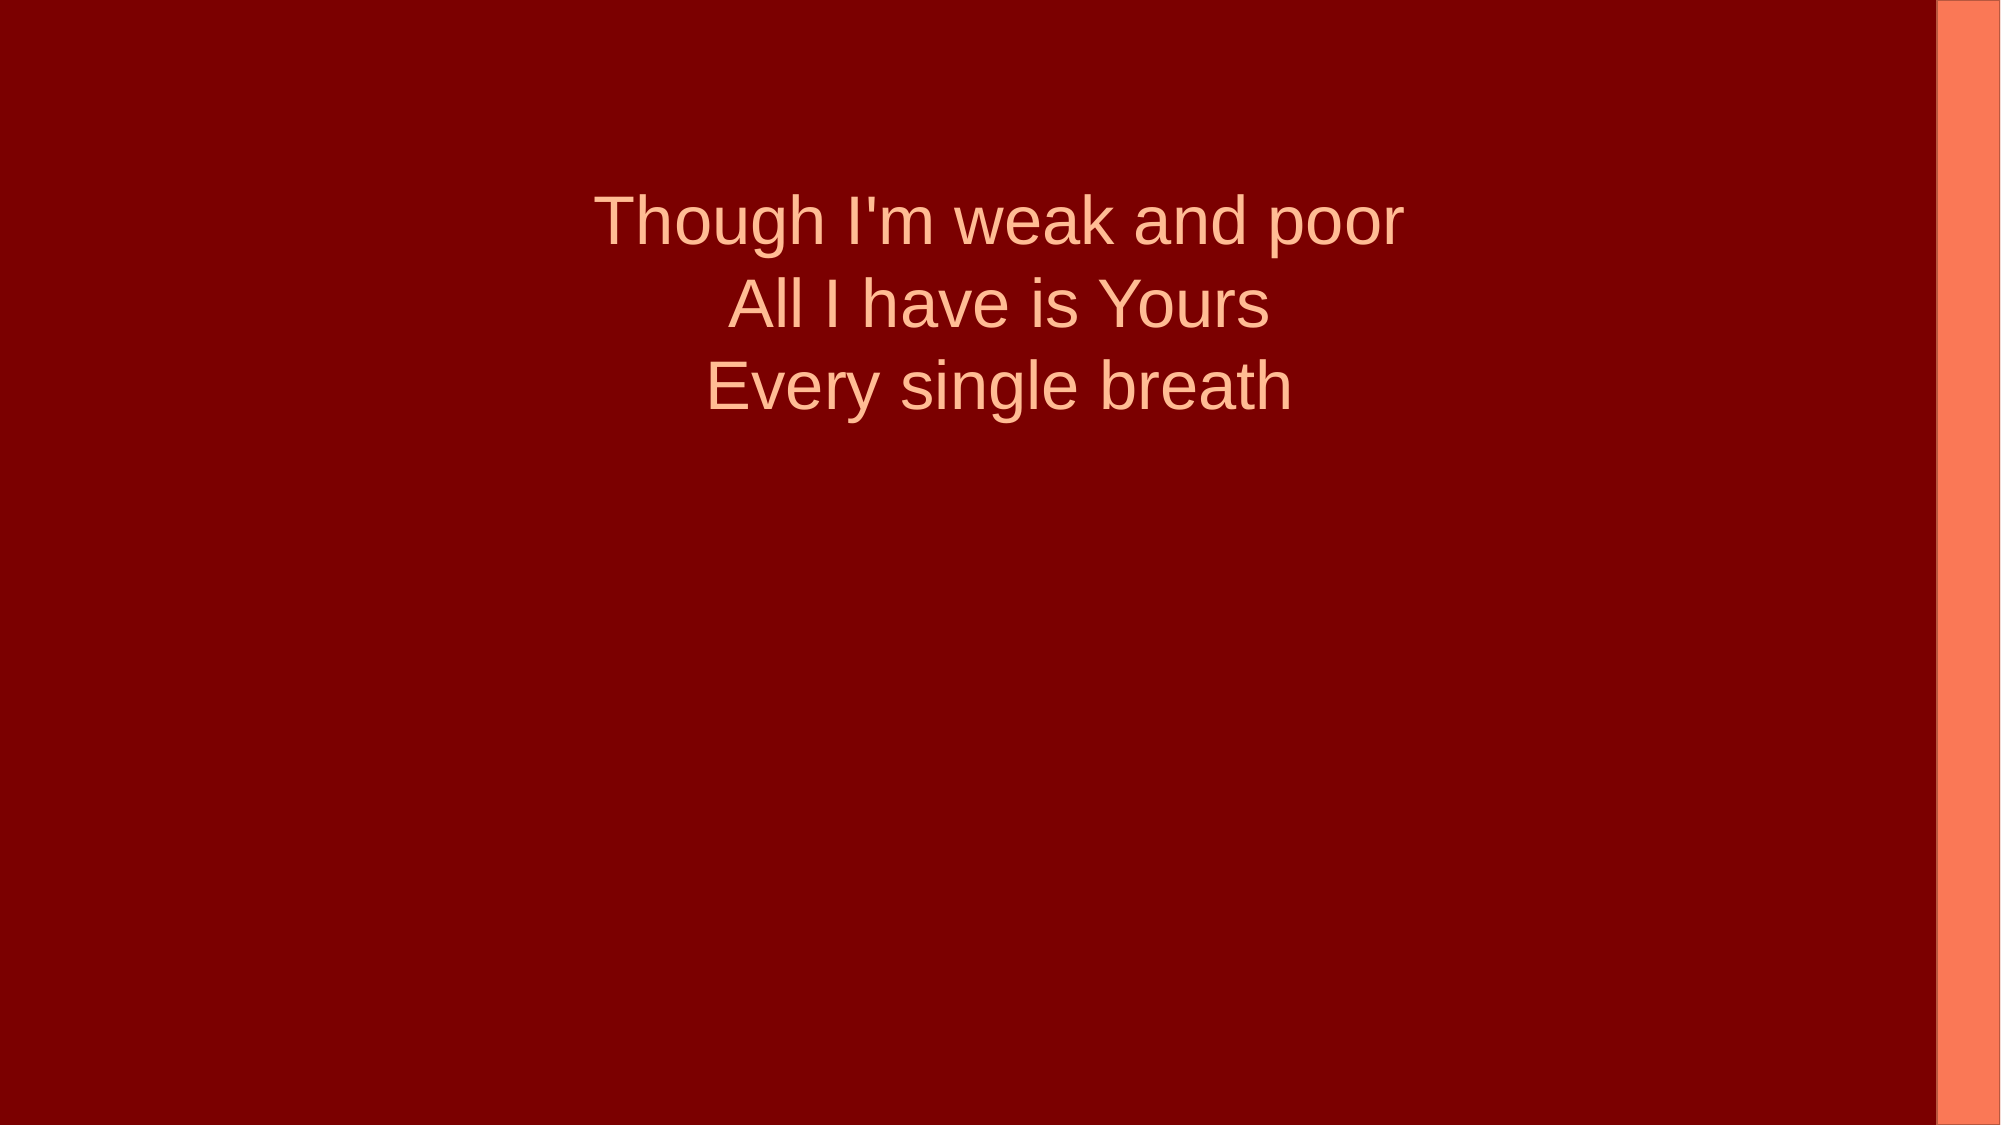

Though I'm weak and poor
All I have is Yours
Every single breath